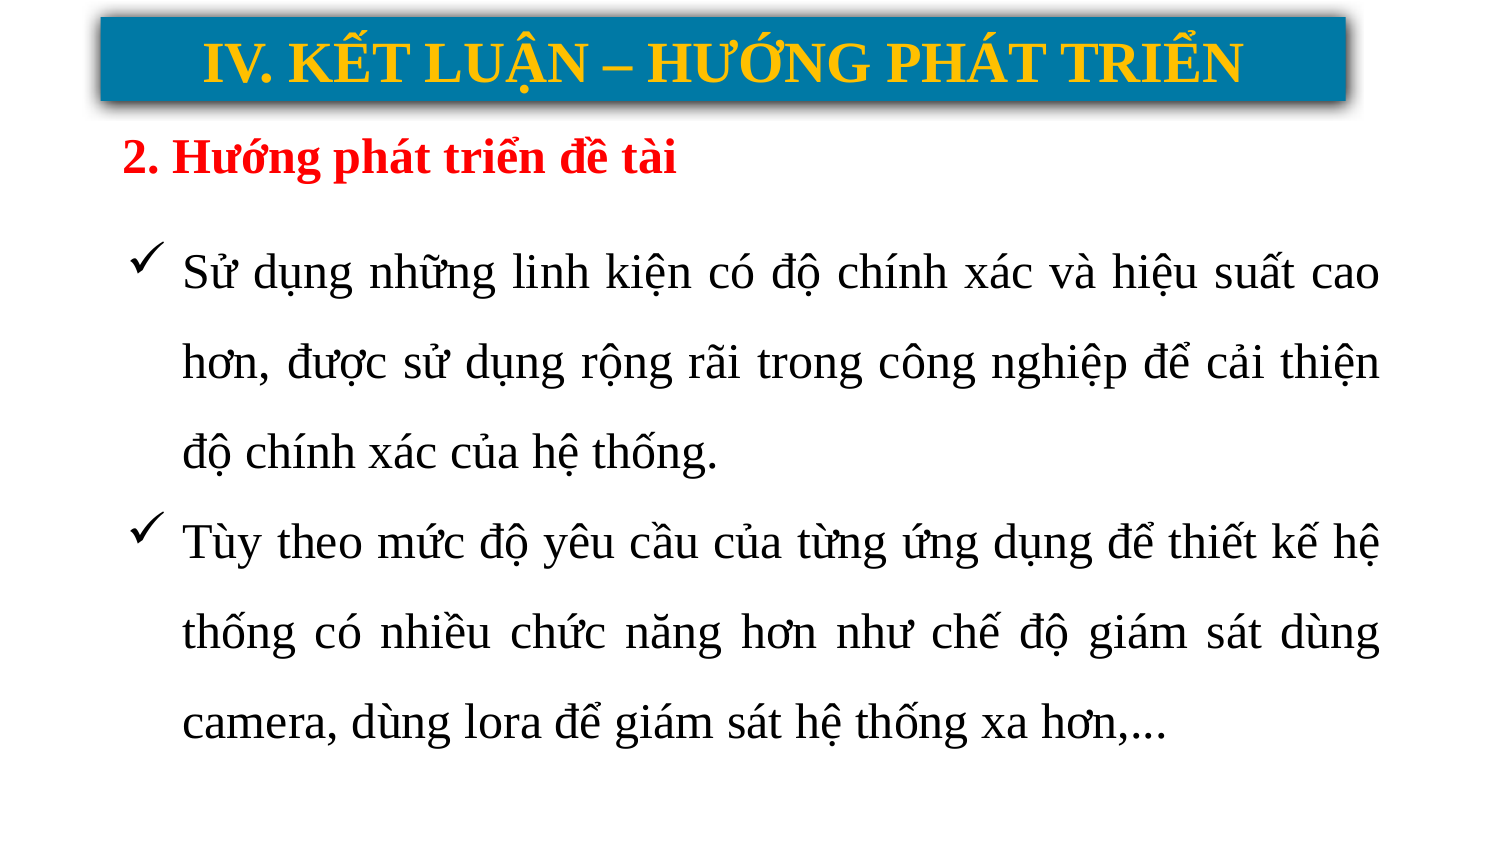

IV. KẾT LUẬN – HƯỚNG PHÁT TRIỂN
2. Hướng phát triển đề tài
Sử dụng những linh kiện có độ chính xác và hiệu suất cao hơn, được sử dụng rộng rãi trong công nghiệp để cải thiện độ chính xác của hệ thống.
Tùy theo mức độ yêu cầu của từng ứng dụng để thiết kế hệ thống có nhiều chức năng hơn như chế độ giám sát dùng camera, dùng lora để giám sát hệ thống xa hơn,...